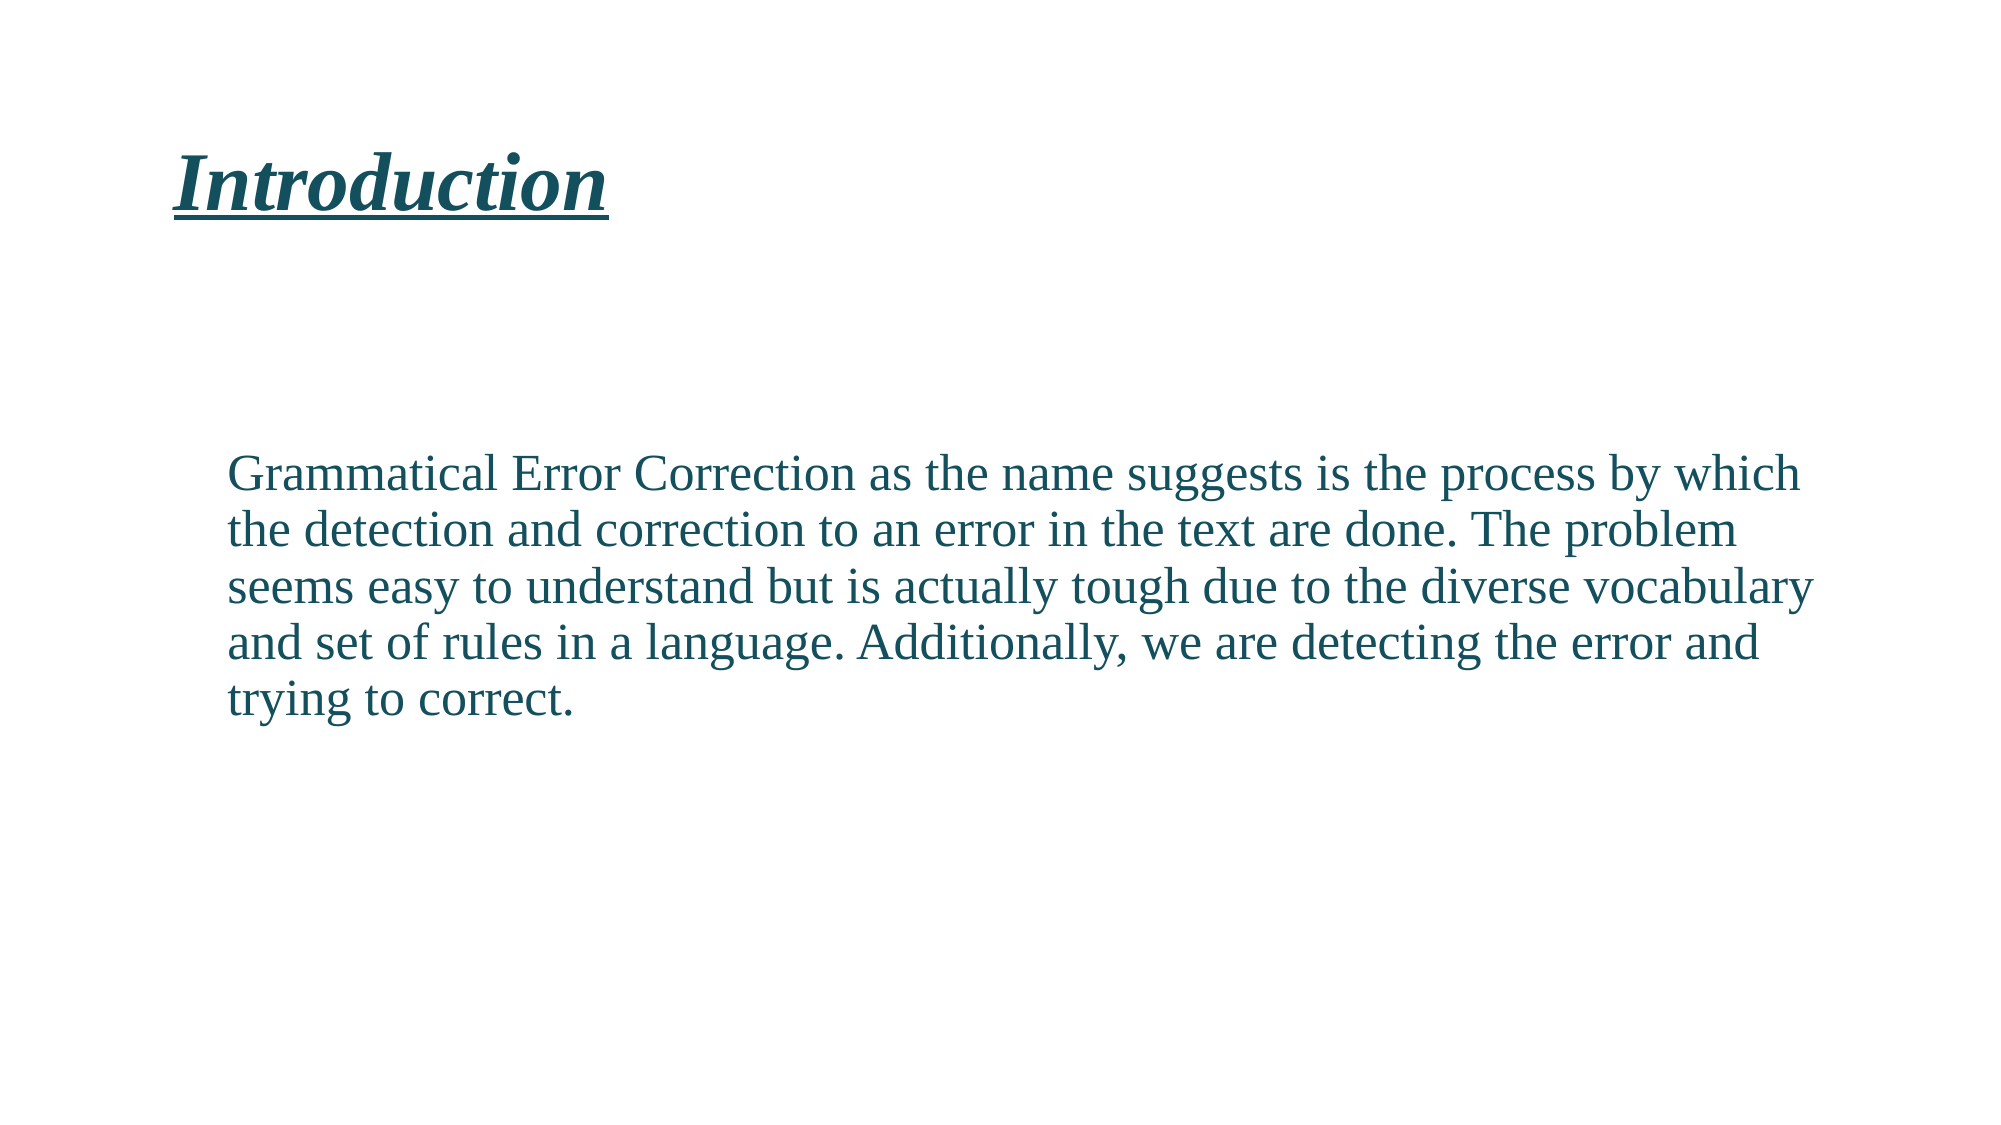

# Introduction

Grammatical Error Correction as the name suggests is the process by which the detection and correction to an error in the text are done. The problem seems easy to understand but is actually tough due to the diverse vocabulary and set of rules in a language. Additionally, we are detecting the error and trying to correct.